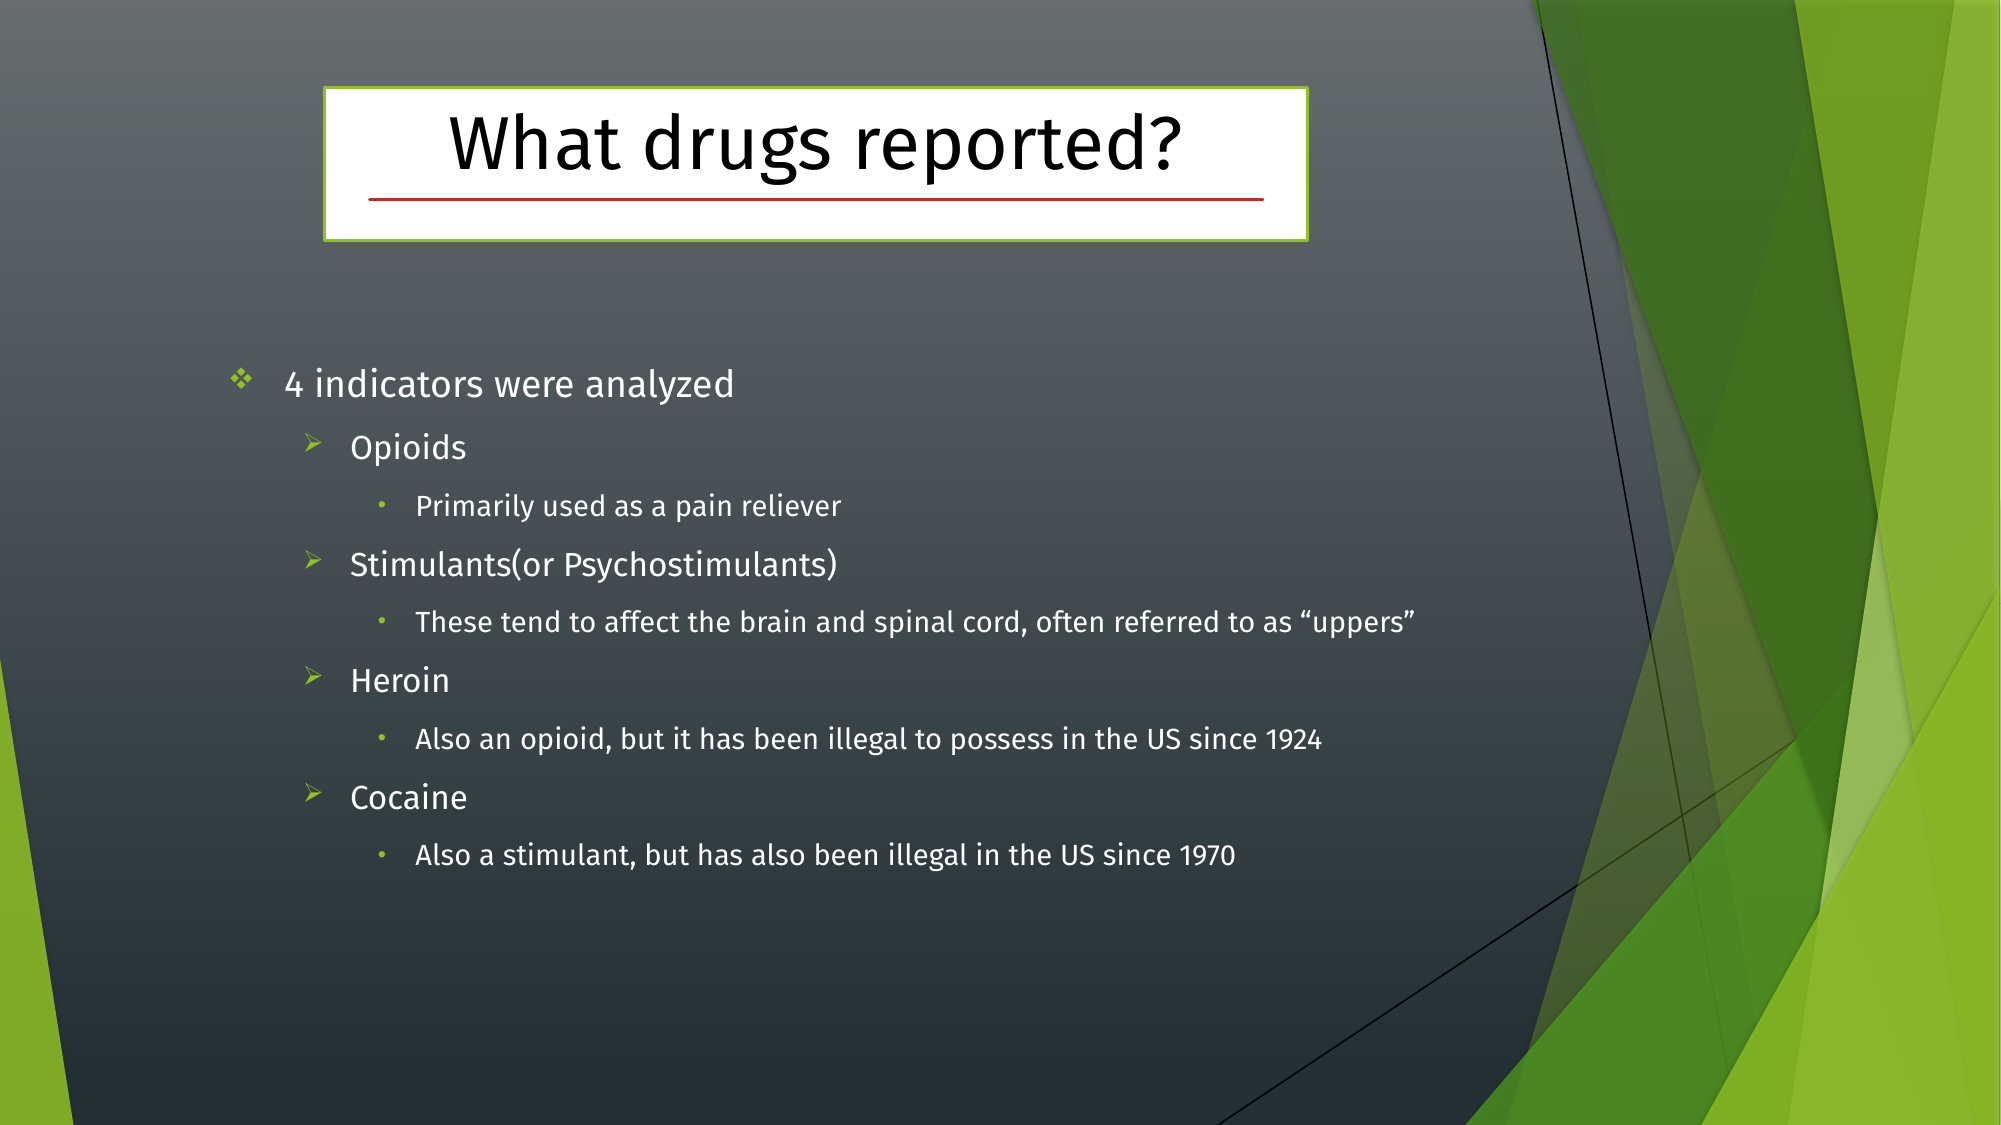

# What drugs reported?
4 indicators were analyzed
Opioids
Primarily used as a pain reliever
Stimulants(or Psychostimulants)
These tend to affect the brain and spinal cord, often referred to as “uppers”
Heroin
Also an opioid, but it has been illegal to possess in the US since 1924
Cocaine
Also a stimulant, but has also been illegal in the US since 1970